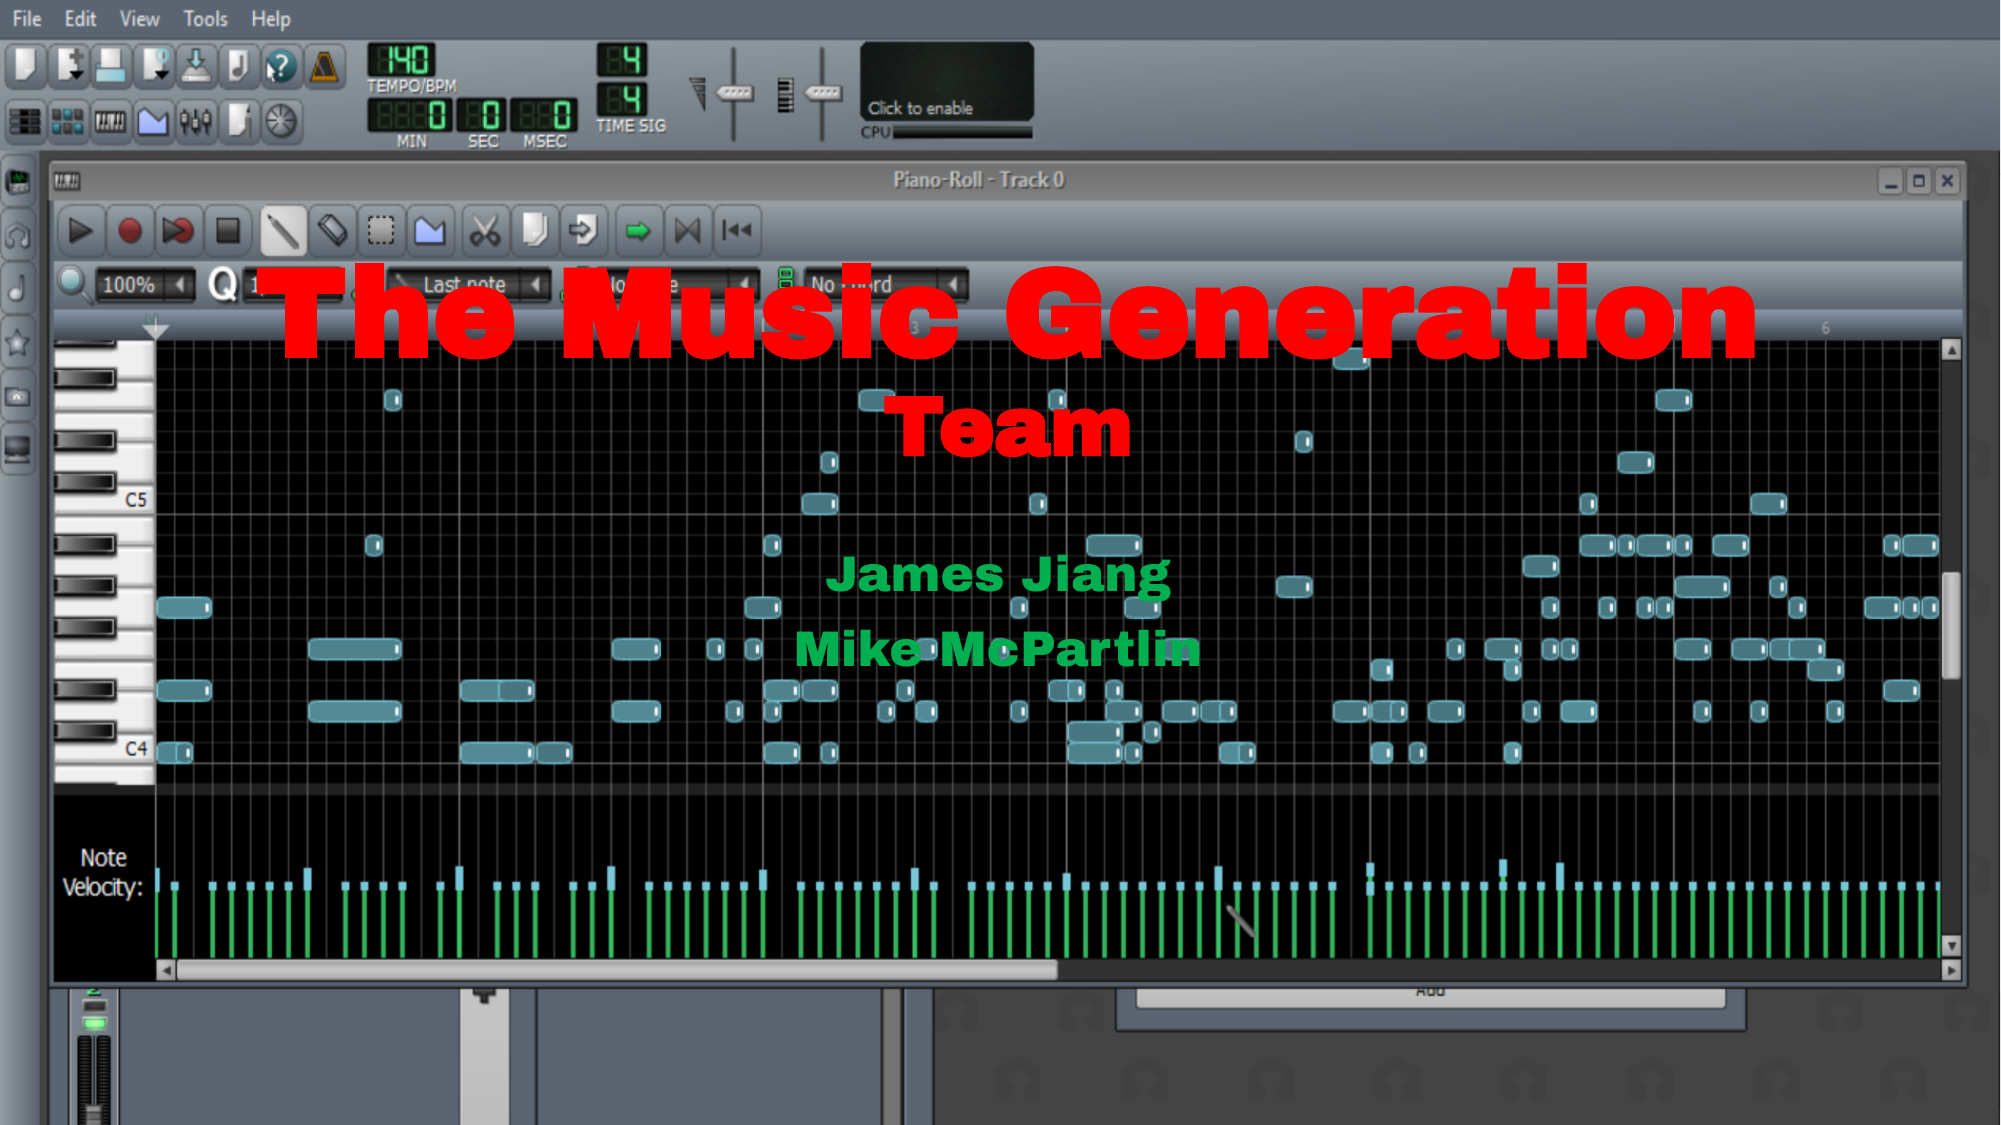

# The Music Generation Team

James Jiang
Mike McPartlin